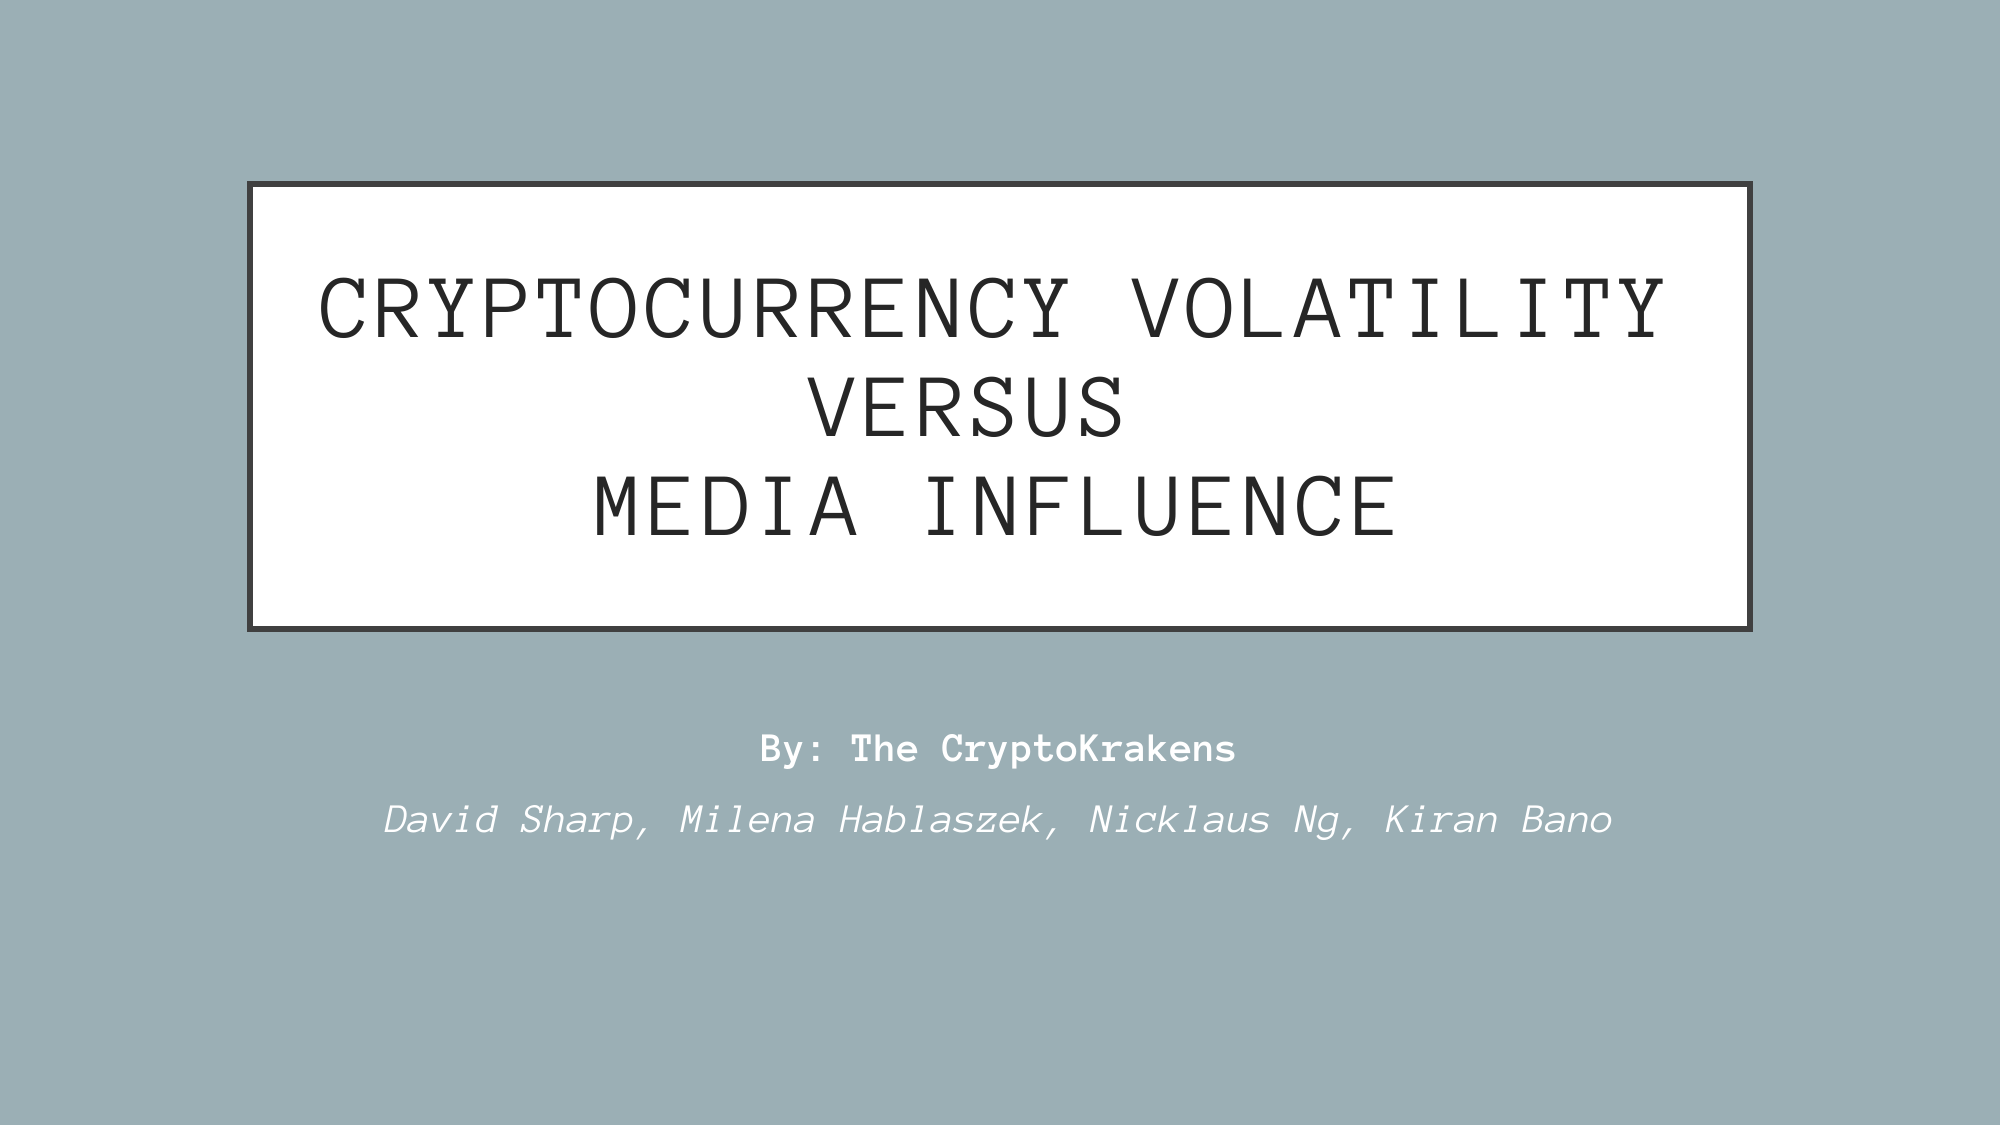

# Cryptocurrency Volatility versus Media Influence
By: The CryptoKrakens
David Sharp, Milena Hablaszek, Nicklaus Ng, Kiran Bano